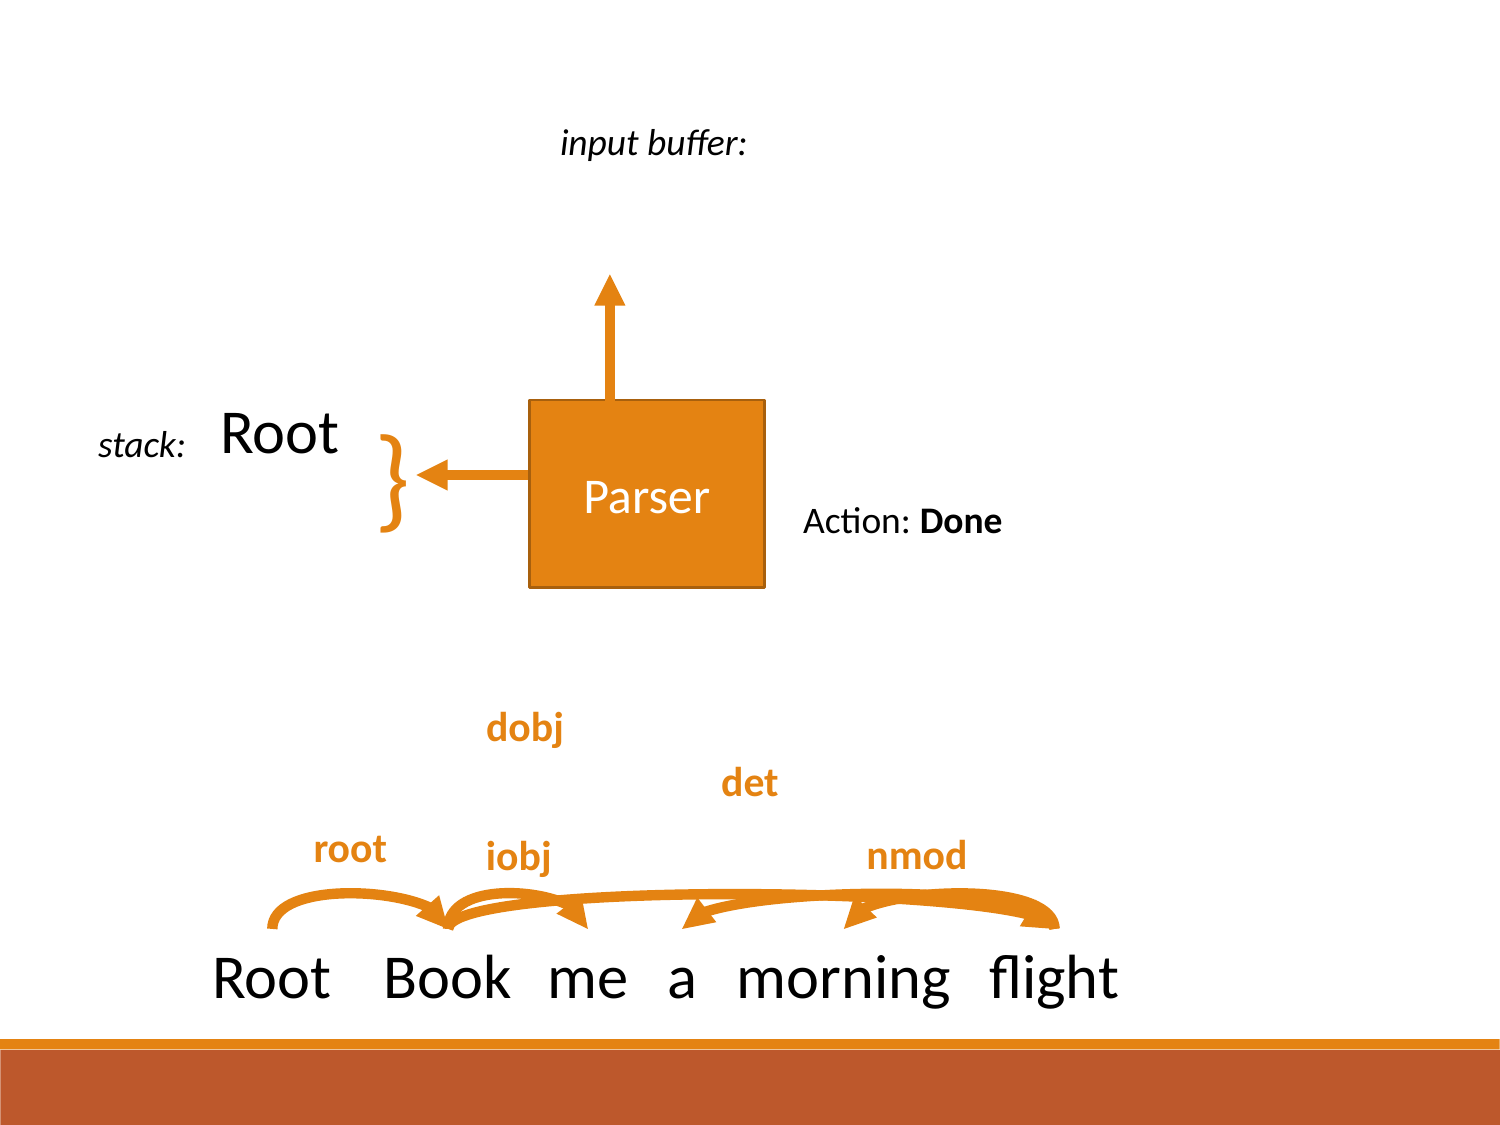

input buffer:
}
Parser
Root
stack:
Action: Done
dobj
det
root
nmod
iobj
Root
Book
me
a
morning
flight